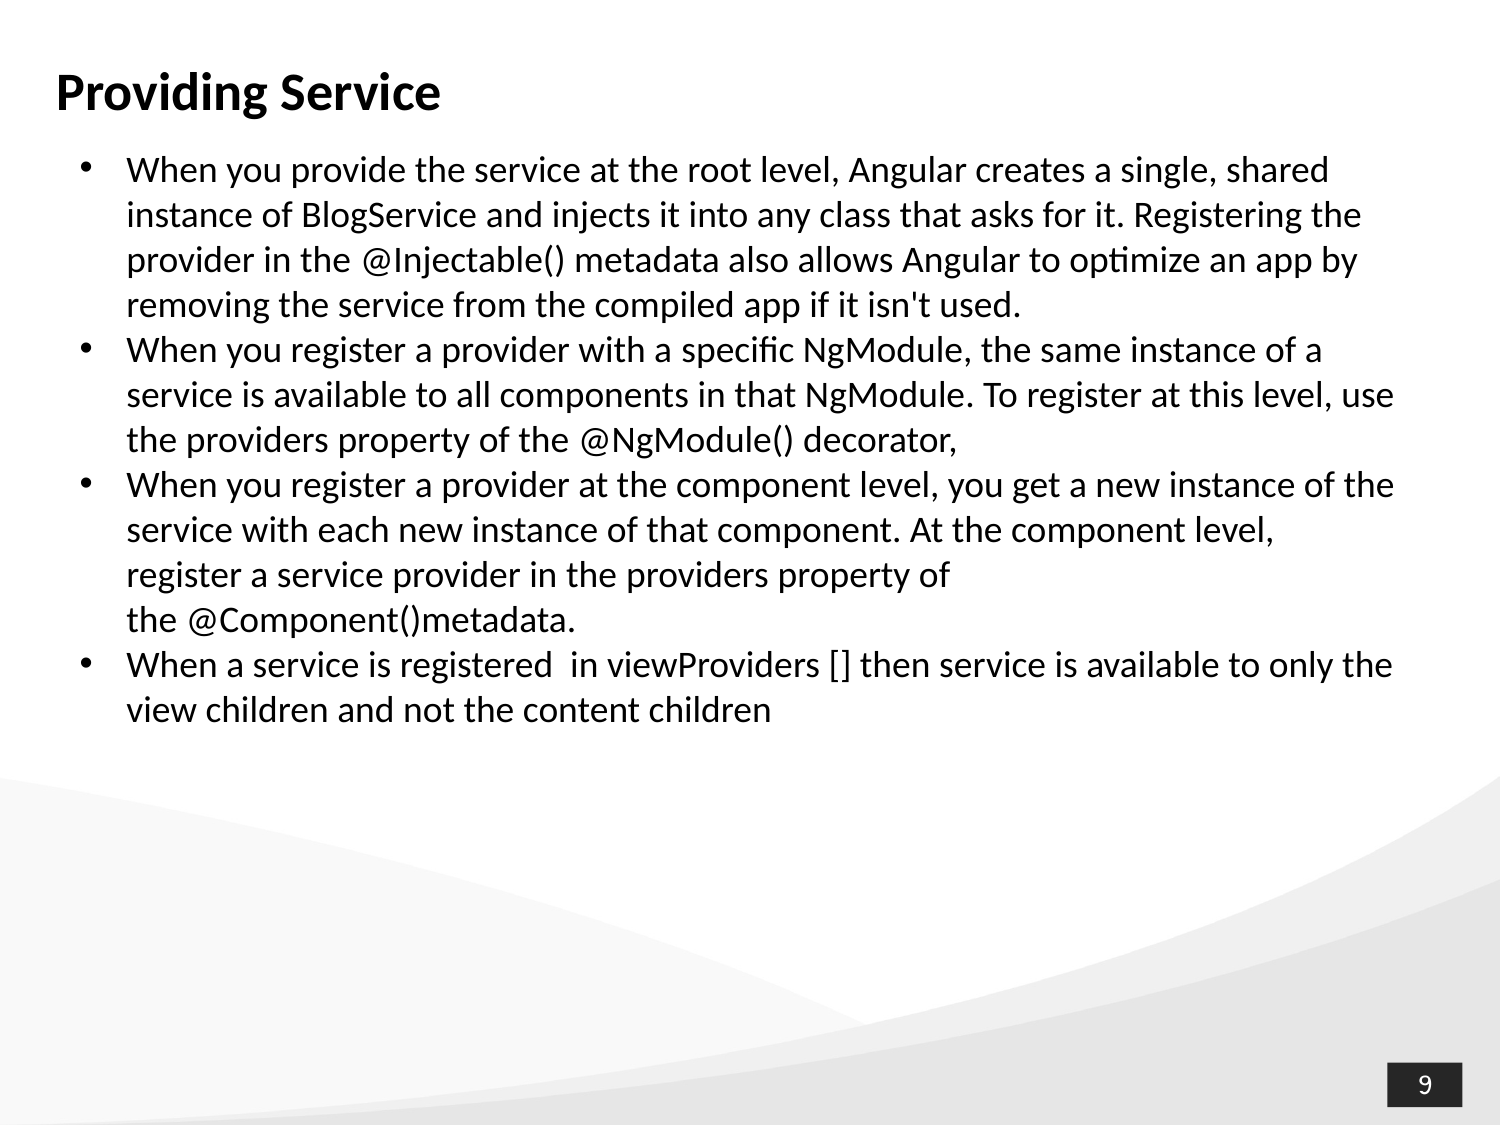

# Providing Service
When you provide the service at the root level, Angular creates a single, shared instance of BlogService and injects it into any class that asks for it. Registering the provider in the @Injectable() metadata also allows Angular to optimize an app by removing the service from the compiled app if it isn't used.
When you register a provider with a specific NgModule, the same instance of a service is available to all components in that NgModule. To register at this level, use the providers property of the @NgModule() decorator,
When you register a provider at the component level, you get a new instance of the service with each new instance of that component. At the component level, register a service provider in the providers property of the @Component()metadata.
When a service is registered  in viewProviders [] then service is available to only the view children and not the content children